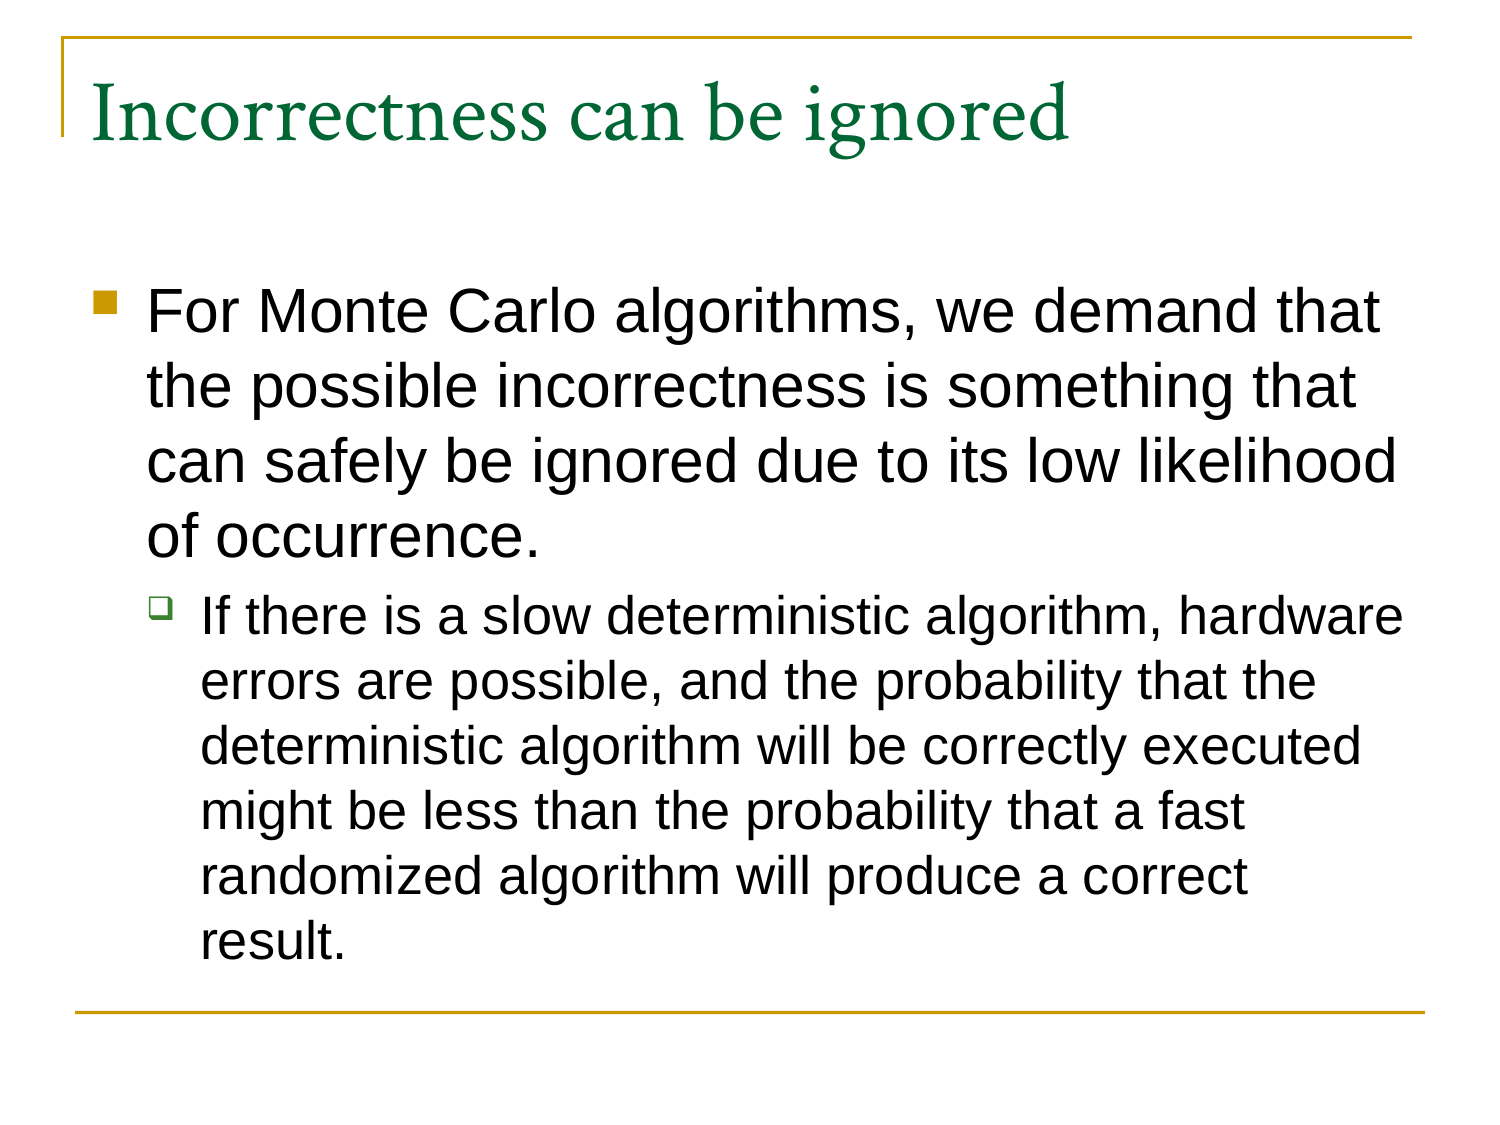

# Incorrectness can be ignored
For Monte Carlo algorithms, we demand that the possible incorrectness is something that can safely be ignored due to its low likelihood of occurrence.
If there is a slow deterministic algorithm, hardware errors are possible, and the probability that the deterministic algorithm will be correctly executed might be less than the probability that a fast randomized algorithm will produce a correct result.